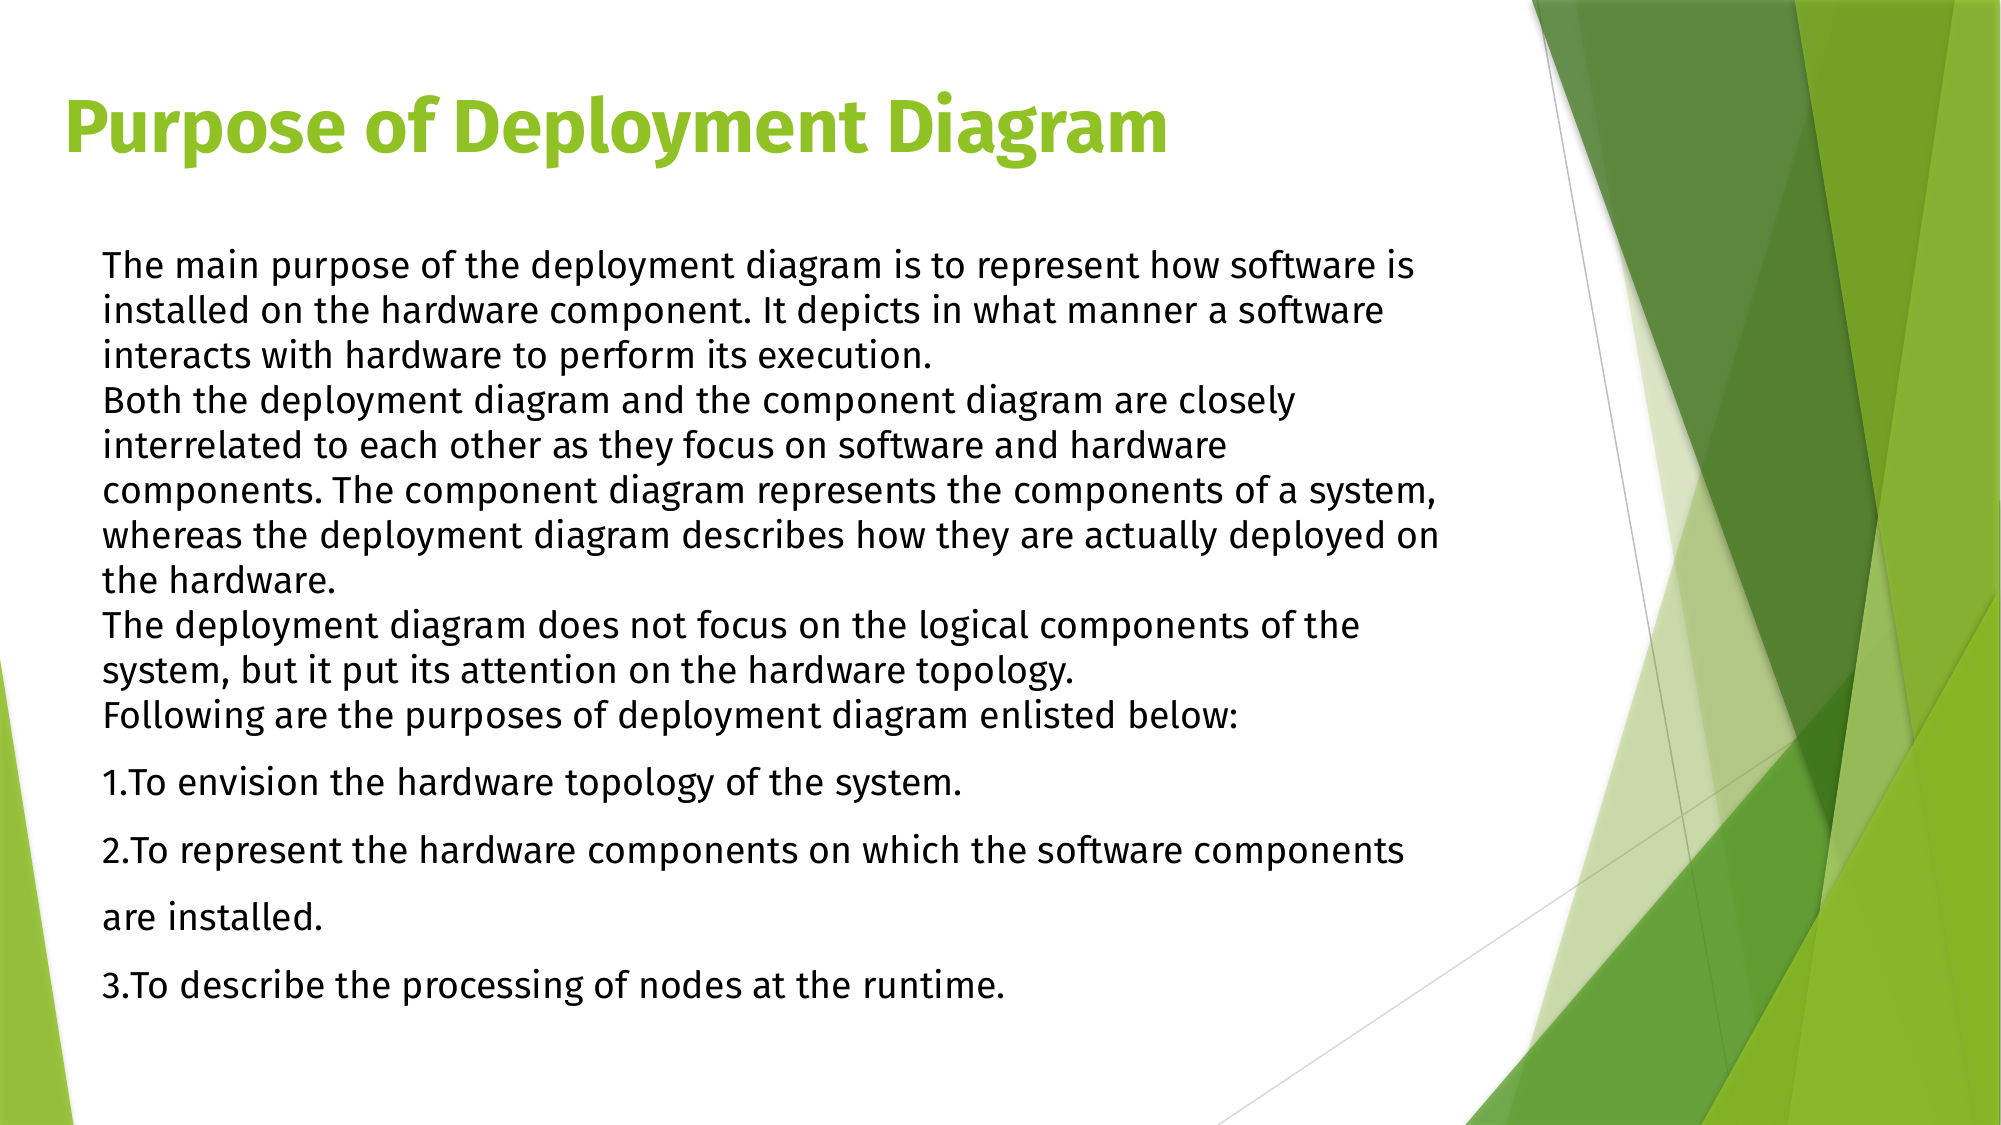

# Purpose of Deployment Diagram

The main purpose of the deployment diagram is to represent how software is installed on the hardware component. It depicts in what manner a software interacts with hardware to perform its execution.
Both the deployment diagram and the component diagram are closely interrelated to each other as they focus on software and hardware components. The component diagram represents the components of a system, whereas the deployment diagram describes how they are actually deployed on the hardware.
The deployment diagram does not focus on the logical components of the system, but it put its attention on the hardware topology.
Following are the purposes of deployment diagram enlisted below:
To envision the hardware topology of the system.
To represent the hardware components on which the software components are installed.
To describe the processing of nodes at the runtime.